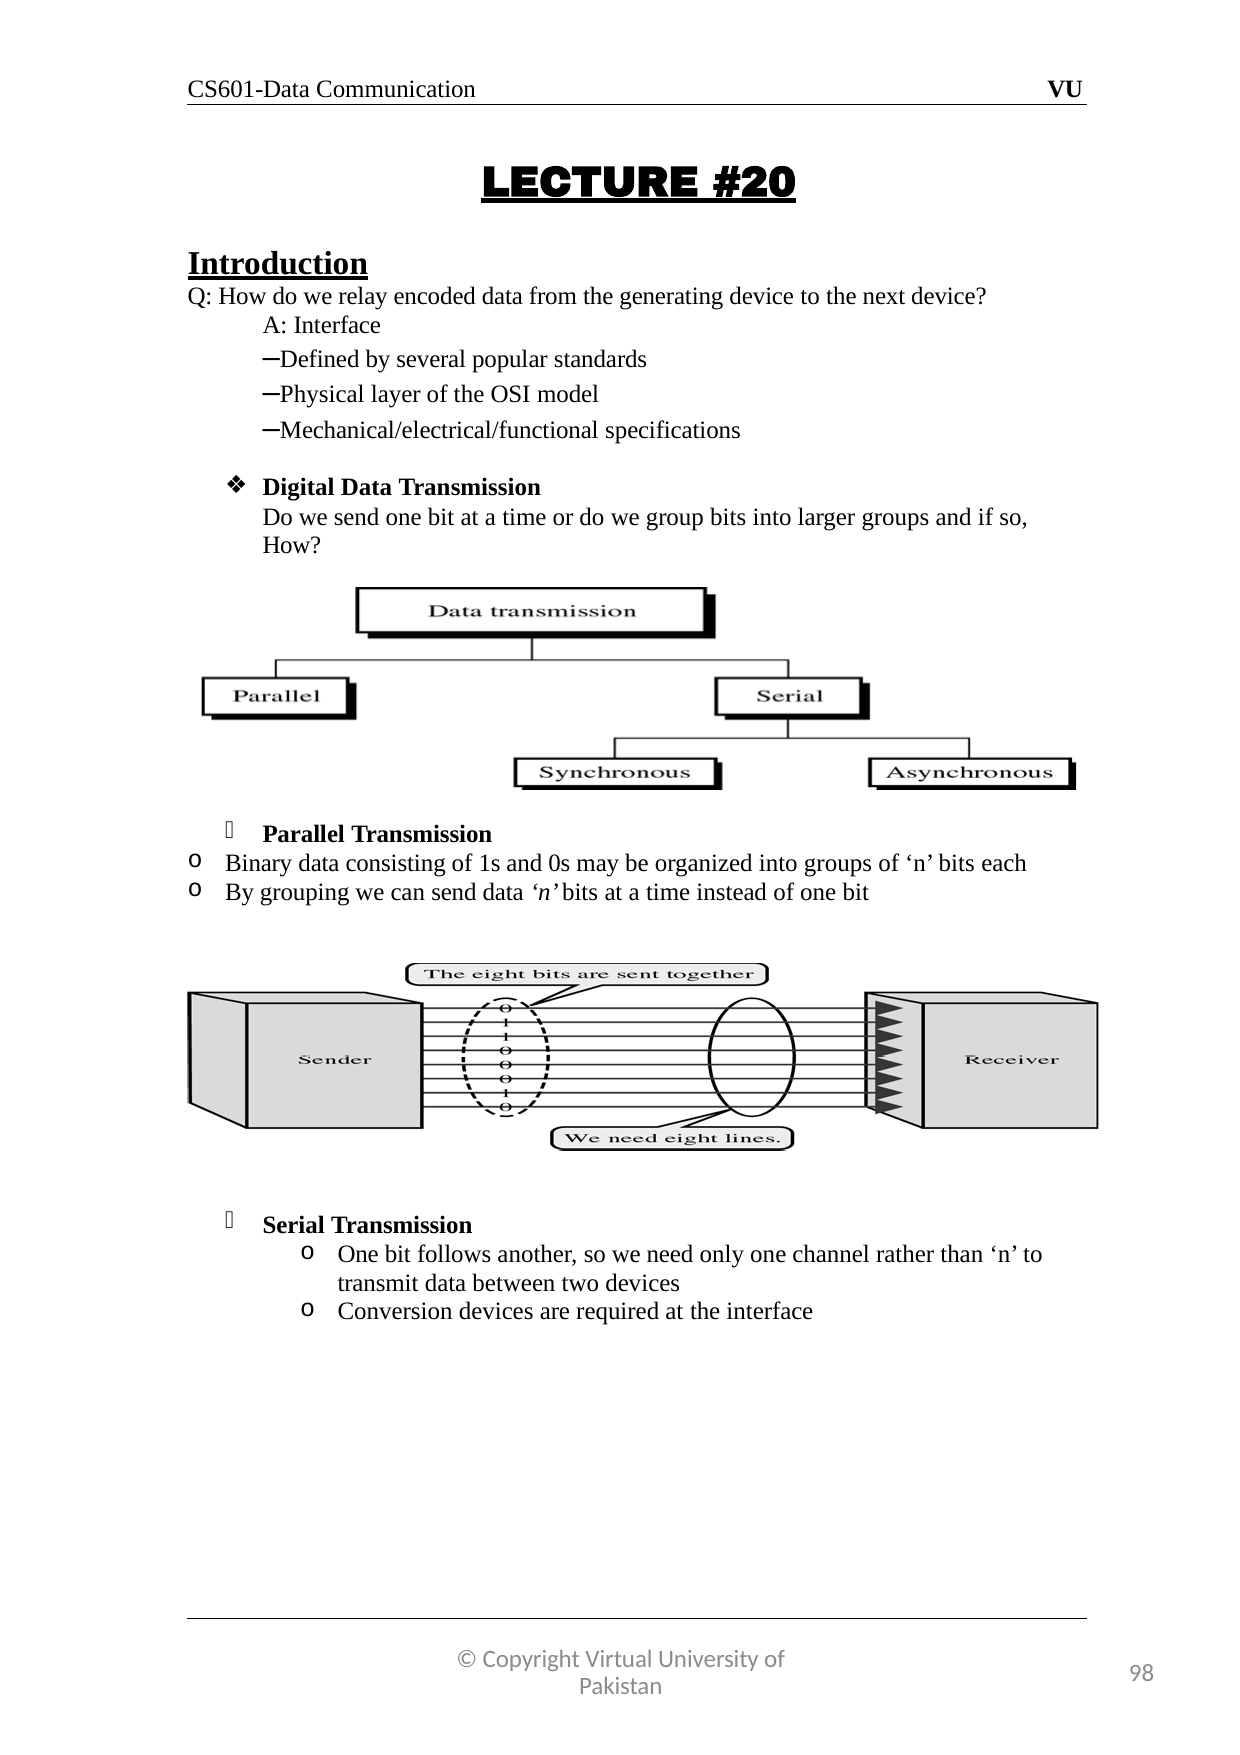

CS601-Data Communication
VU

LECTURE #20
Introduction
Q: How do we relay encoded data from the generating device to the next device?
A: Interface
–Defined by several popular standards
–Physical layer of the OSI model
–Mechanical/electrical/functional specifications
Digital Data Transmission
Do we send one bit at a time or do we group bits into larger groups and if so,  How?

Parallel Transmission
Binary data consisting of 1s and 0s may be organized into groups of ‘n’ bits each
By grouping we can send data ‘n’ bits at a time instead of one bit

Serial Transmission
One bit follows another, so we need only one channel rather than ‘n’ to  transmit data between two devices
Conversion devices are required at the interface

© Copyright Virtual University of Pakistan
98